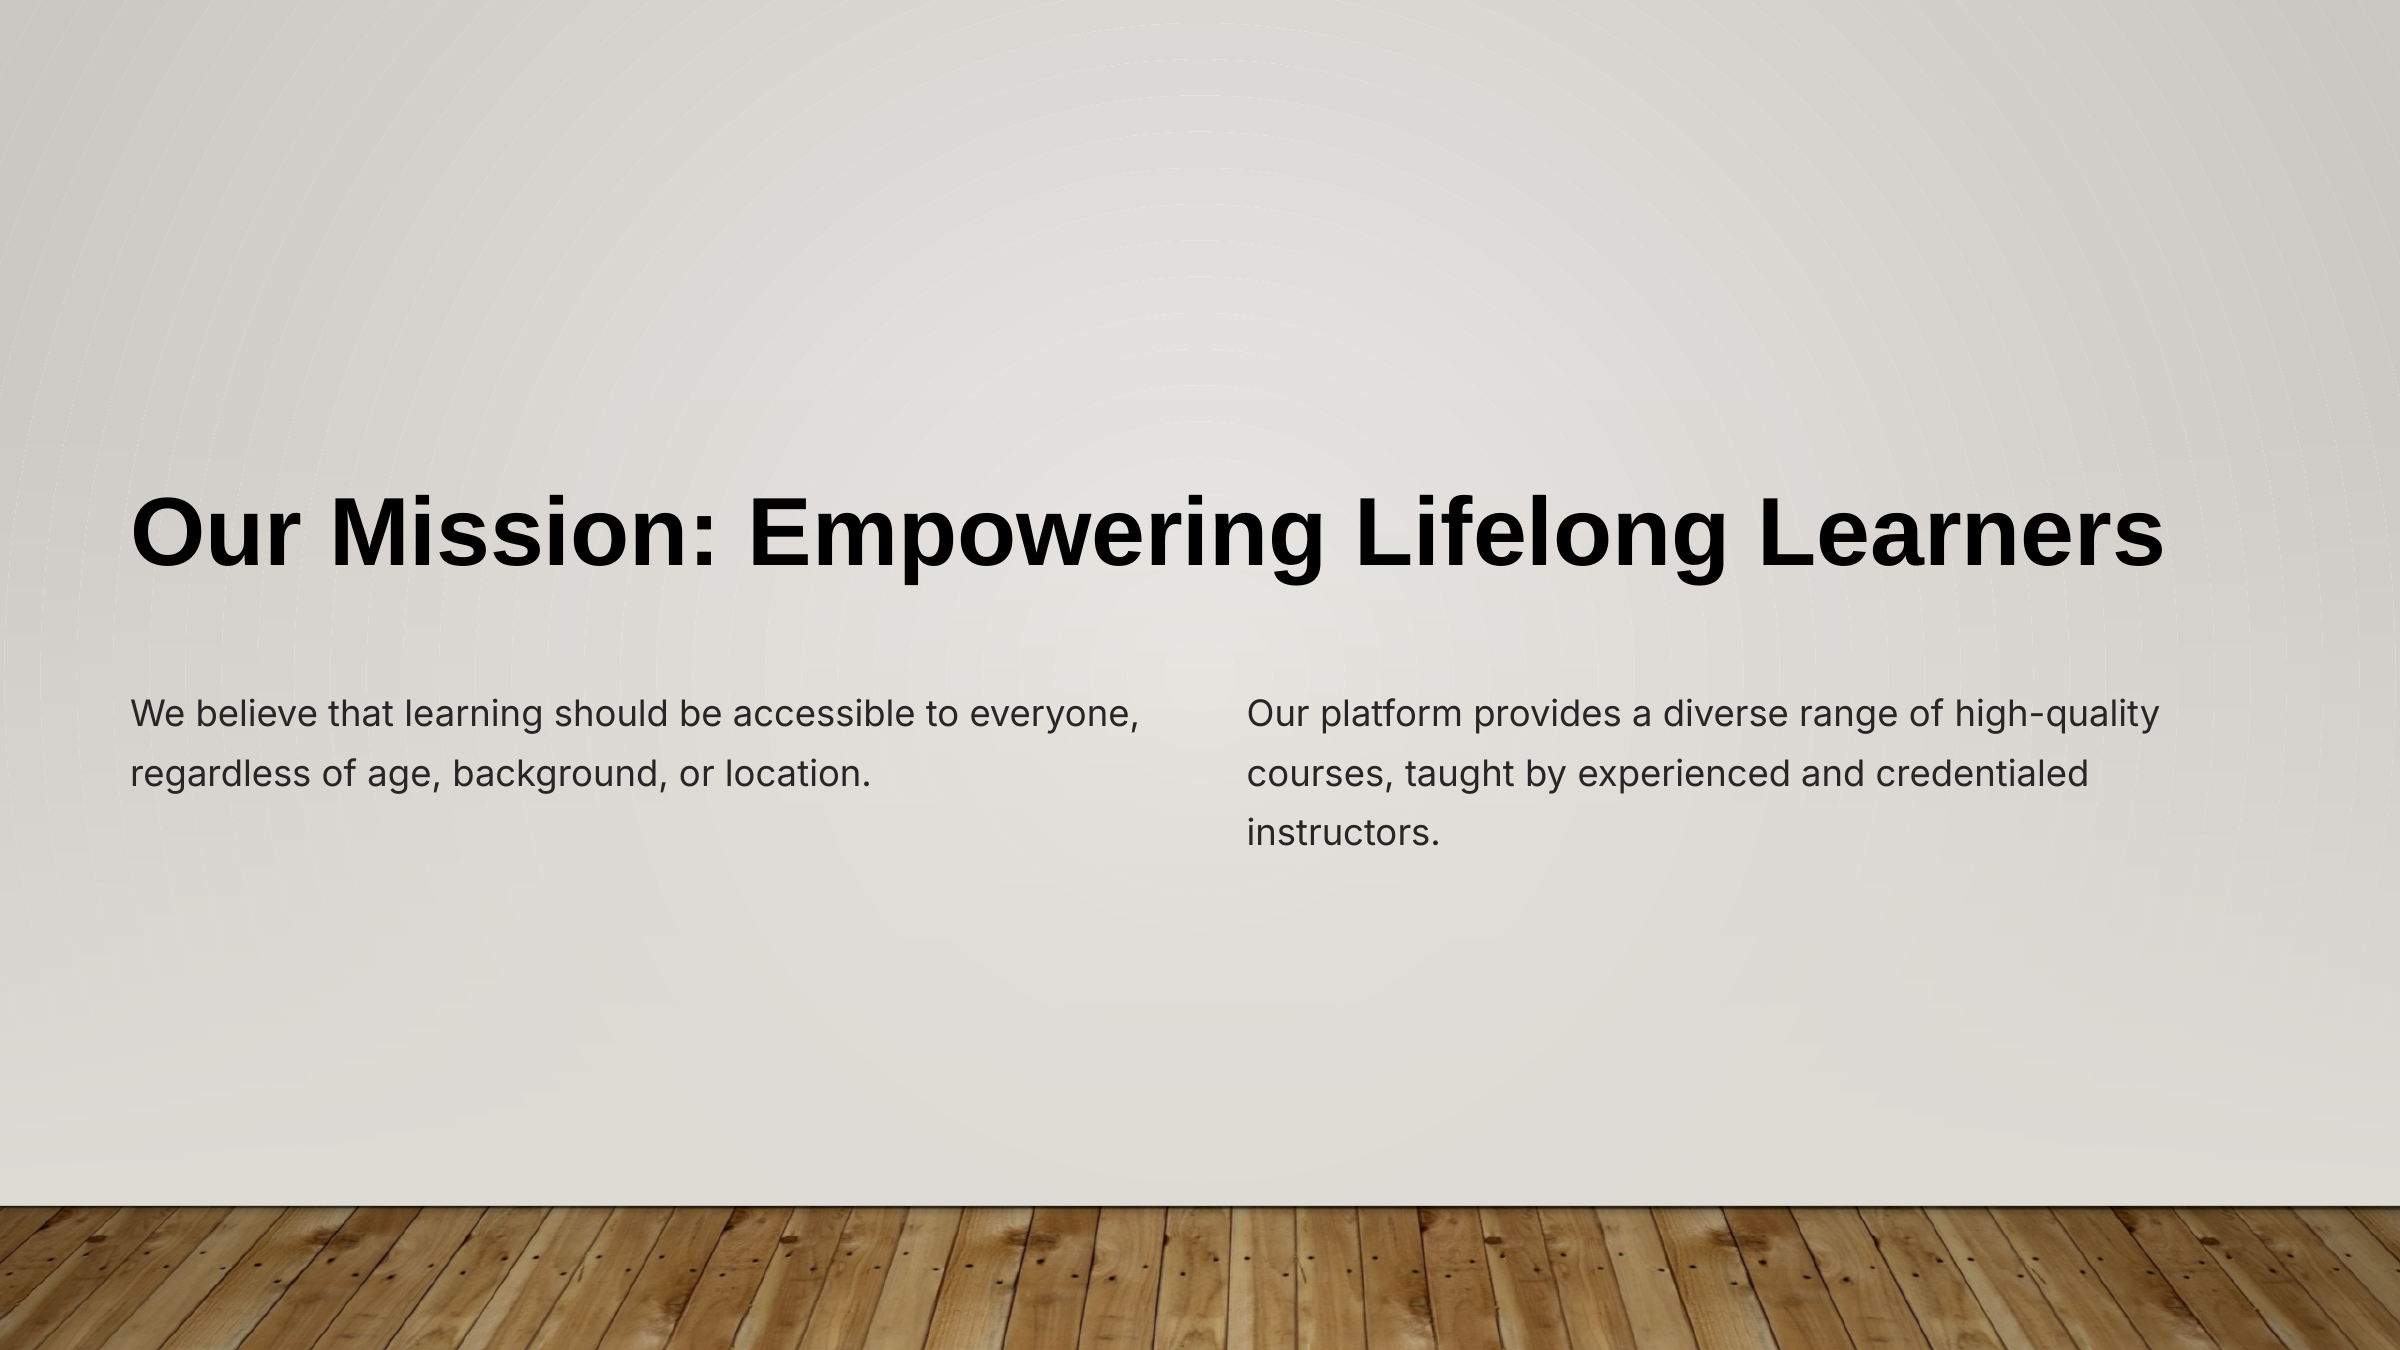

Our Mission: Empowering Lifelong Learners
We believe that learning should be accessible to everyone, regardless of age, background, or location.
Our platform provides a diverse range of high-quality courses, taught by experienced and credentialed instructors.